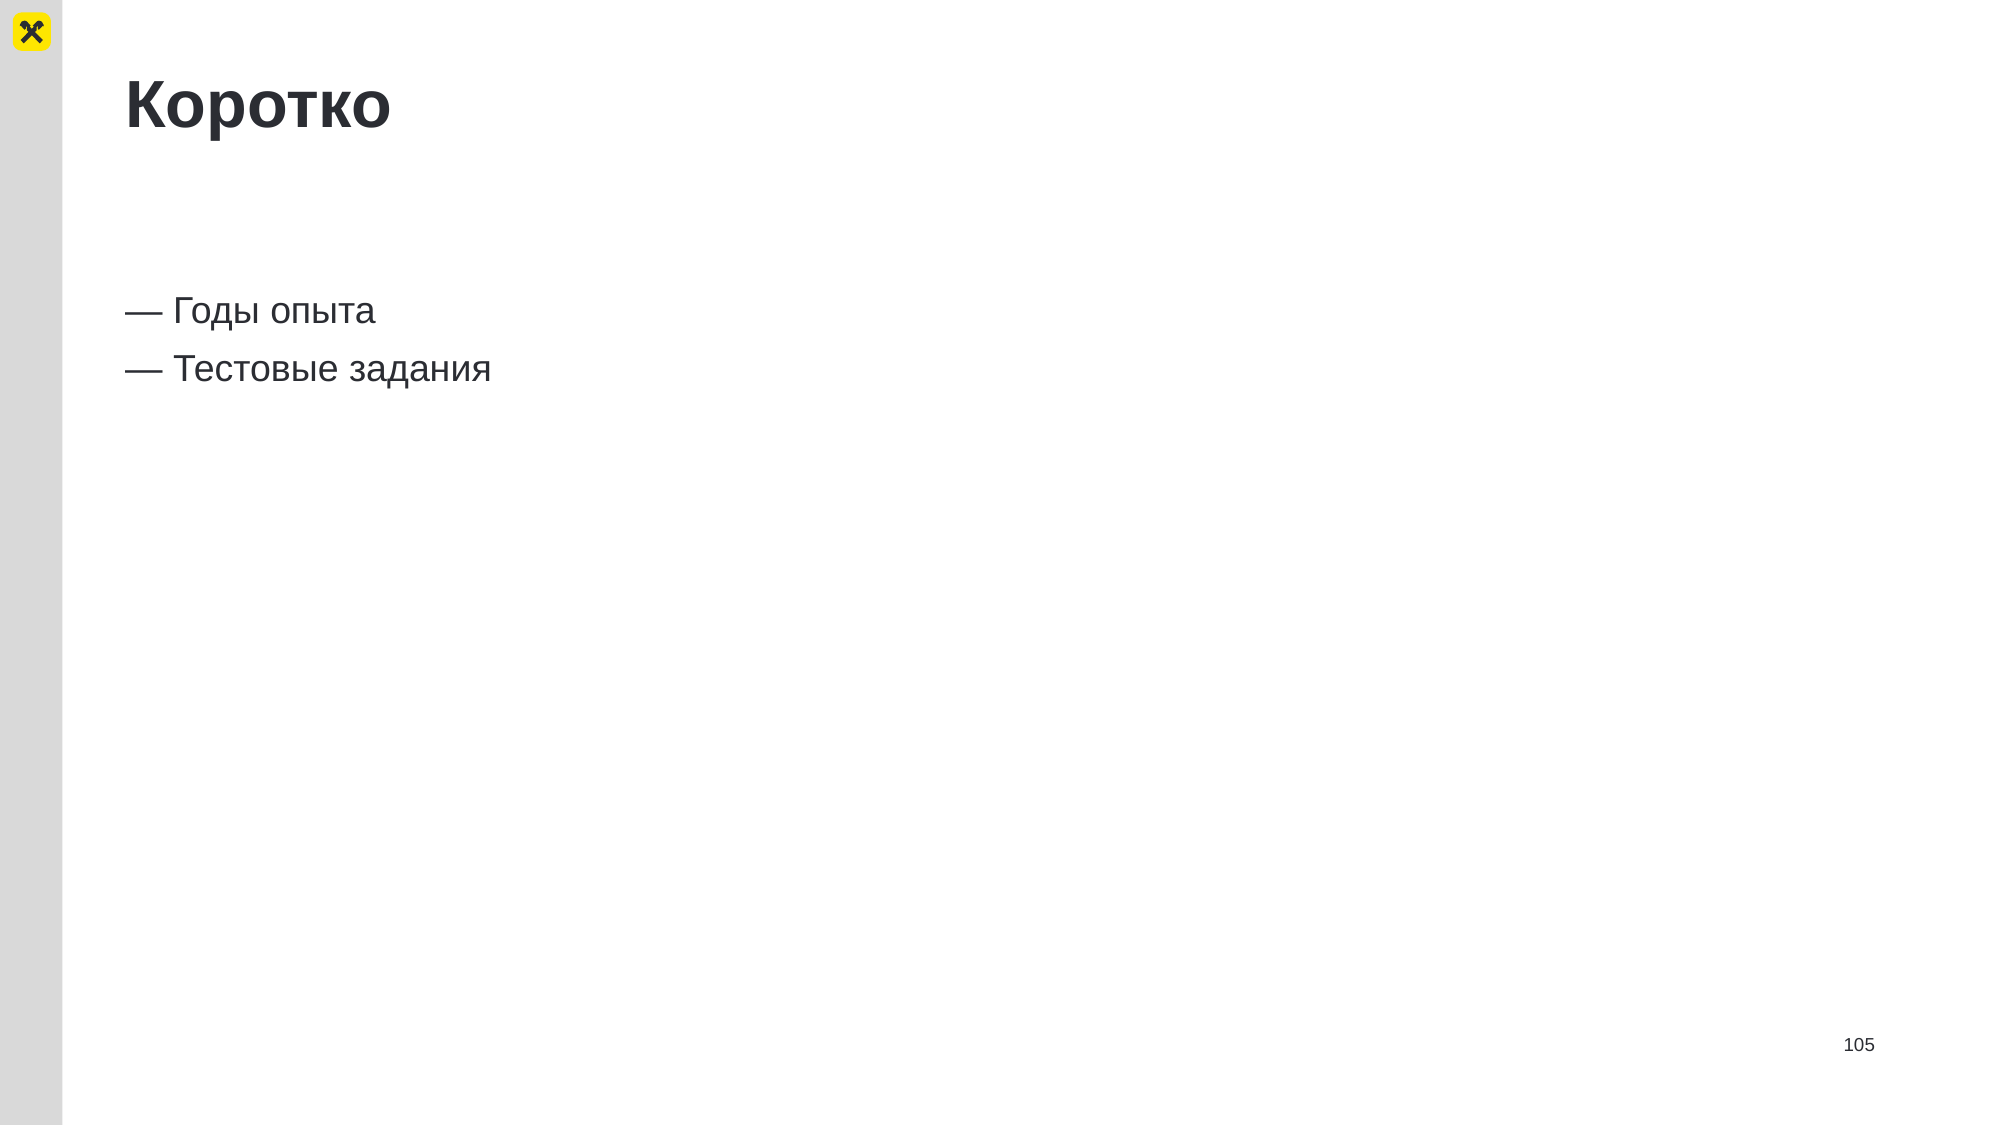

# Коротко
— Годы опыта
— Тестовые задания
105